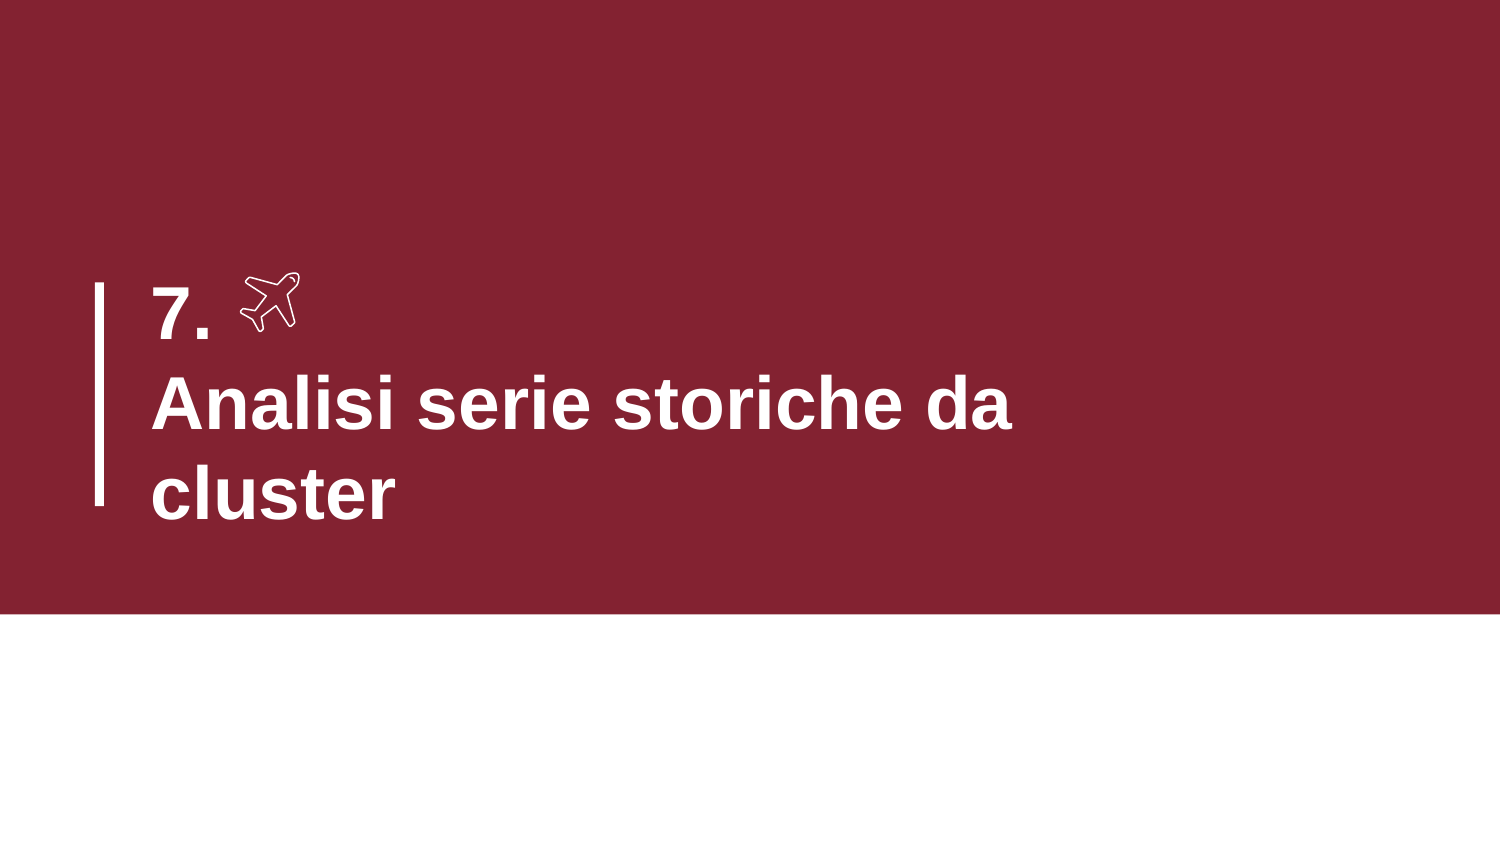

# 7.
Analisi serie storiche da cluster